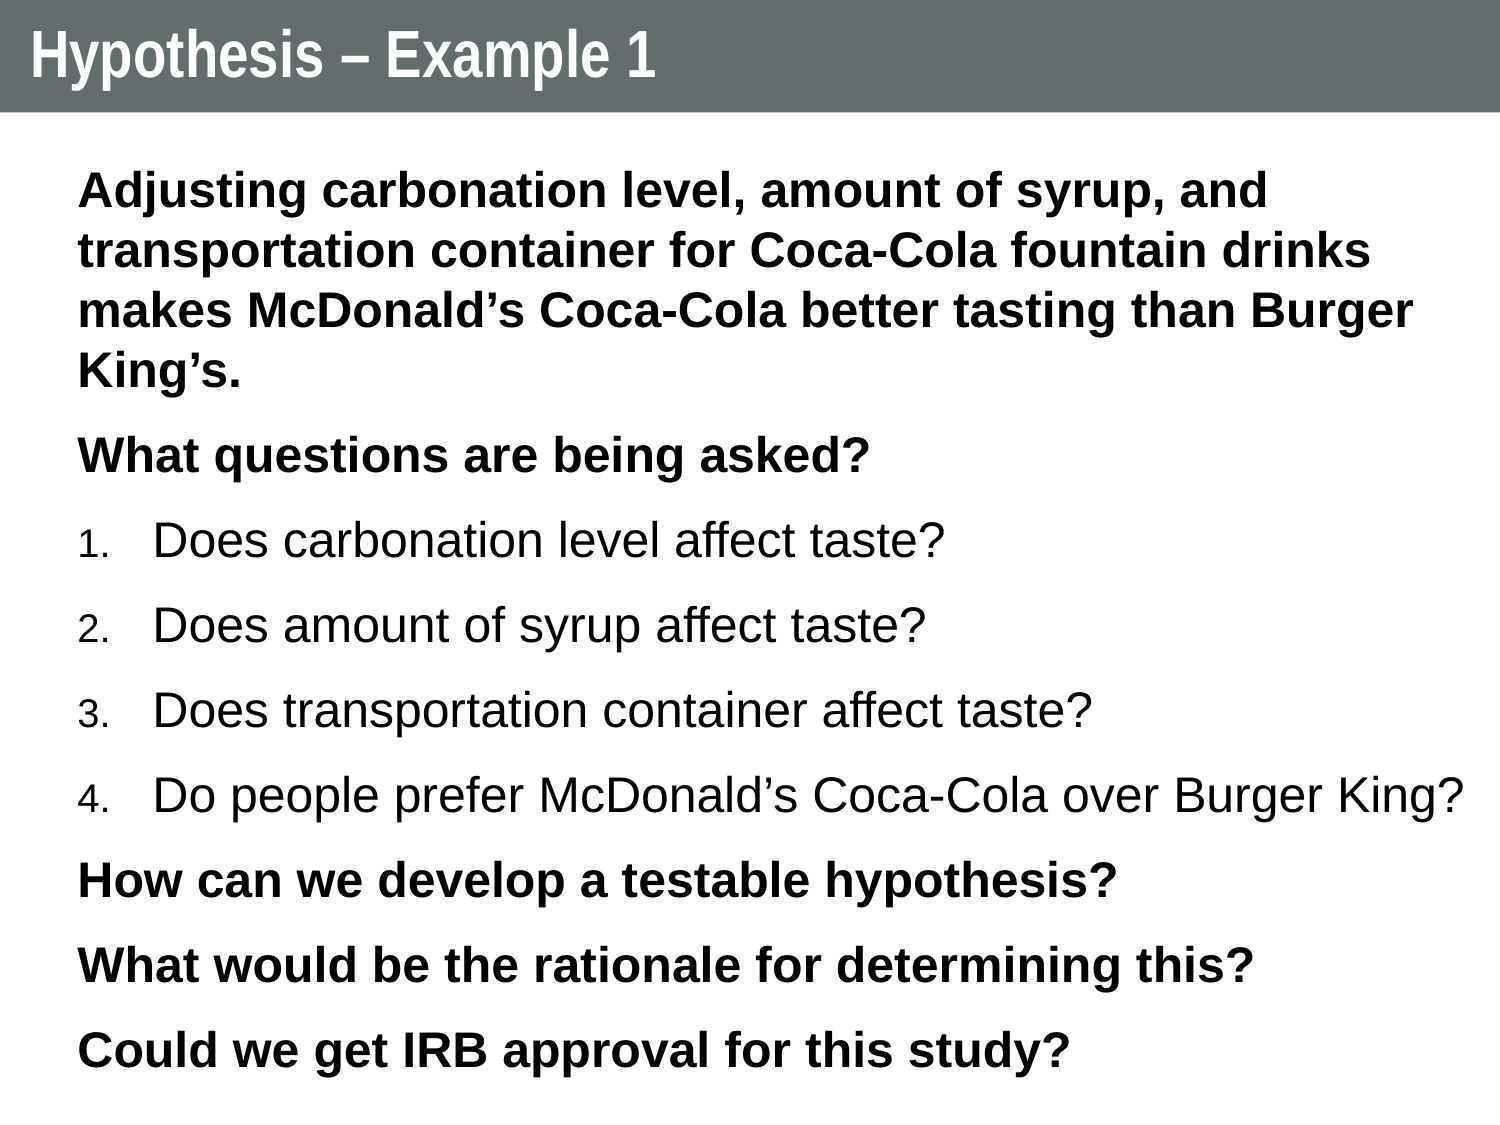

# Hypothesis – Example 1
Adjusting carbonation level, amount of syrup, and transportation container for Coca-Cola fountain drinks makes McDonald’s Coca-Cola better tasting than Burger King’s.
What questions are being asked?
Does carbonation level affect taste?
Does amount of syrup affect taste?
Does transportation container affect taste?
Do people prefer McDonald’s Coca-Cola over Burger King?
How can we develop a testable hypothesis?
What would be the rationale for determining this?
Could we get IRB approval for this study?